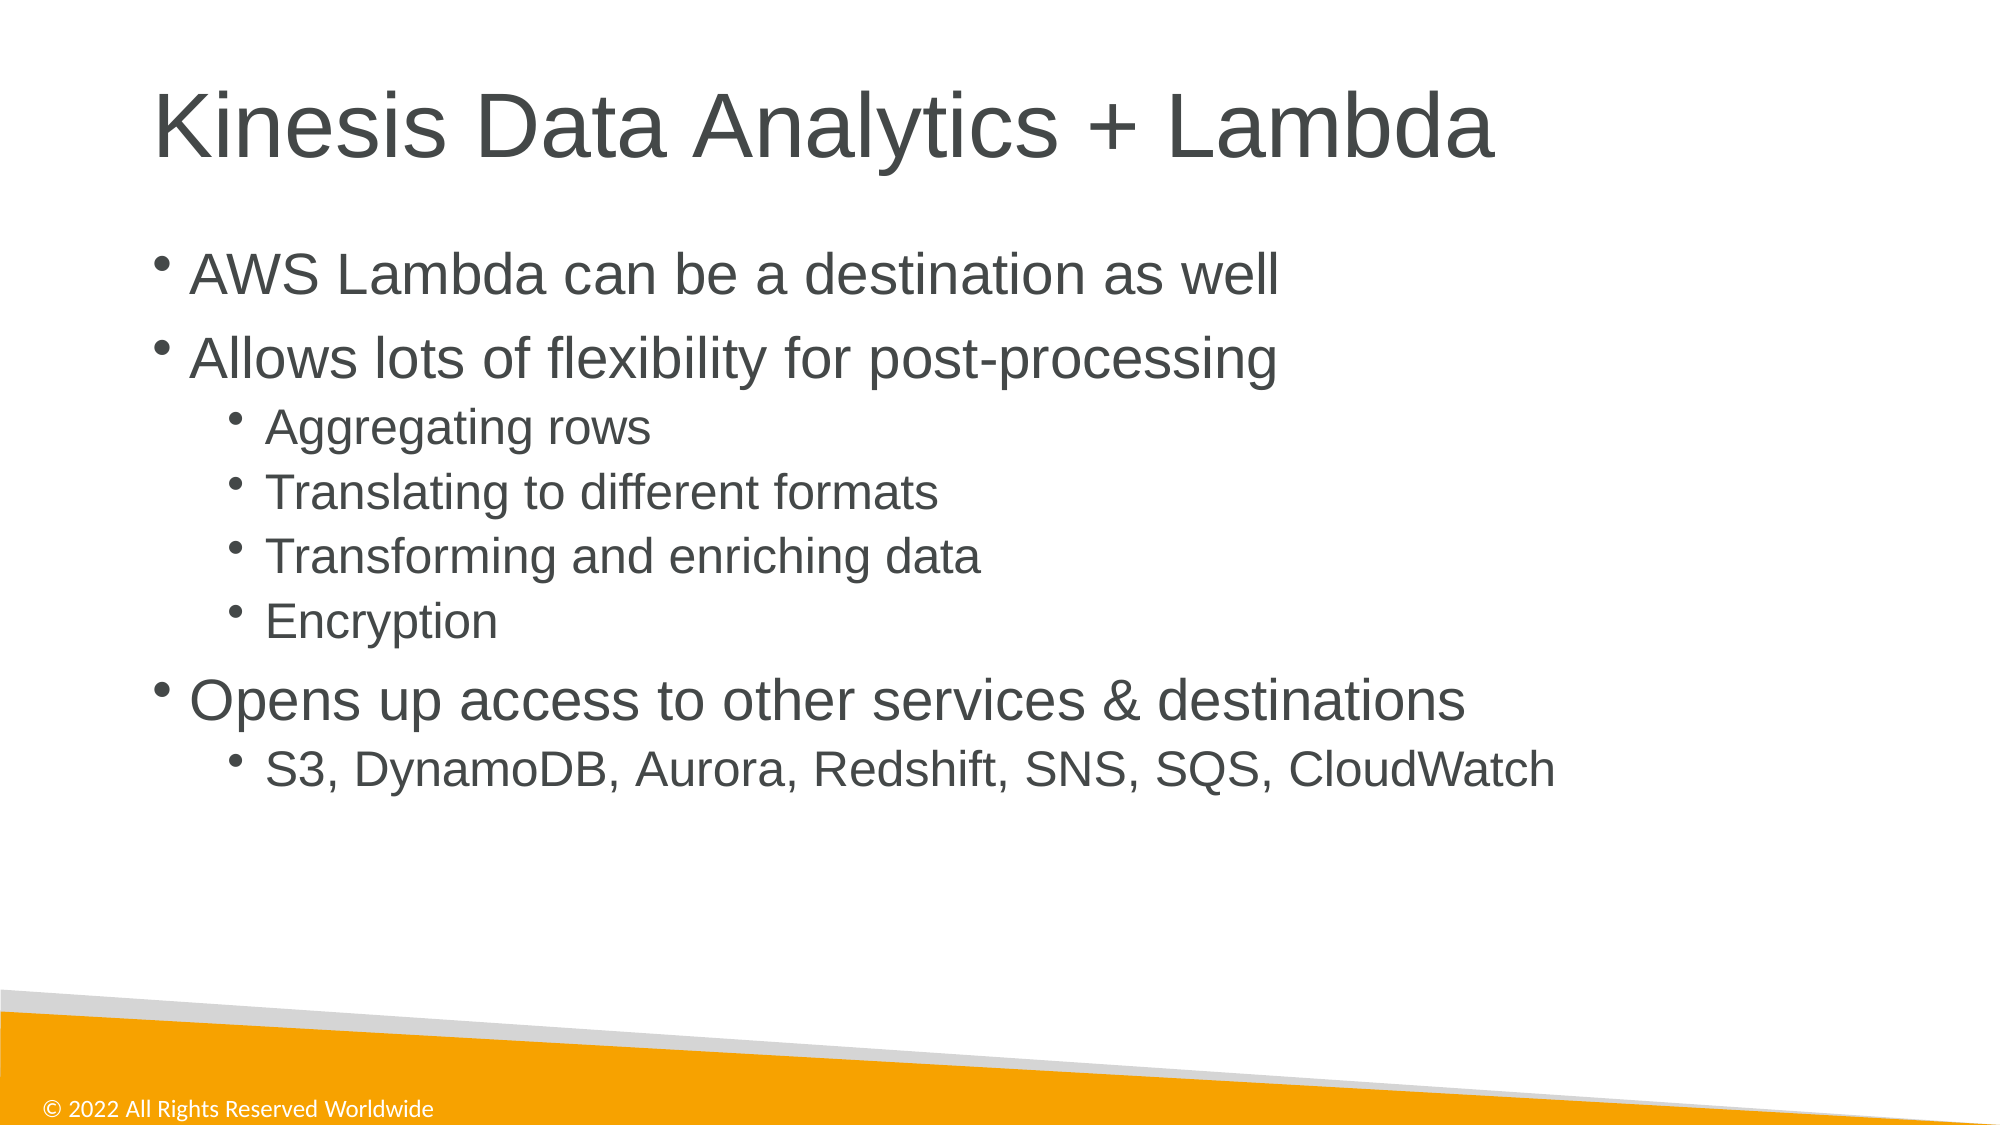

# Kinesis Data Analytics + Lambda
AWS Lambda can be a destination as well
Allows lots of flexibility for post-processing
Aggregating rows
Translating to different formats
Transforming and enriching data
Encryption
Opens up access to other services & destinations
S3, DynamoDB, Aurora, Redshift, SNS, SQS, CloudWatch
© 2022 All Rights Reserved Worldwide